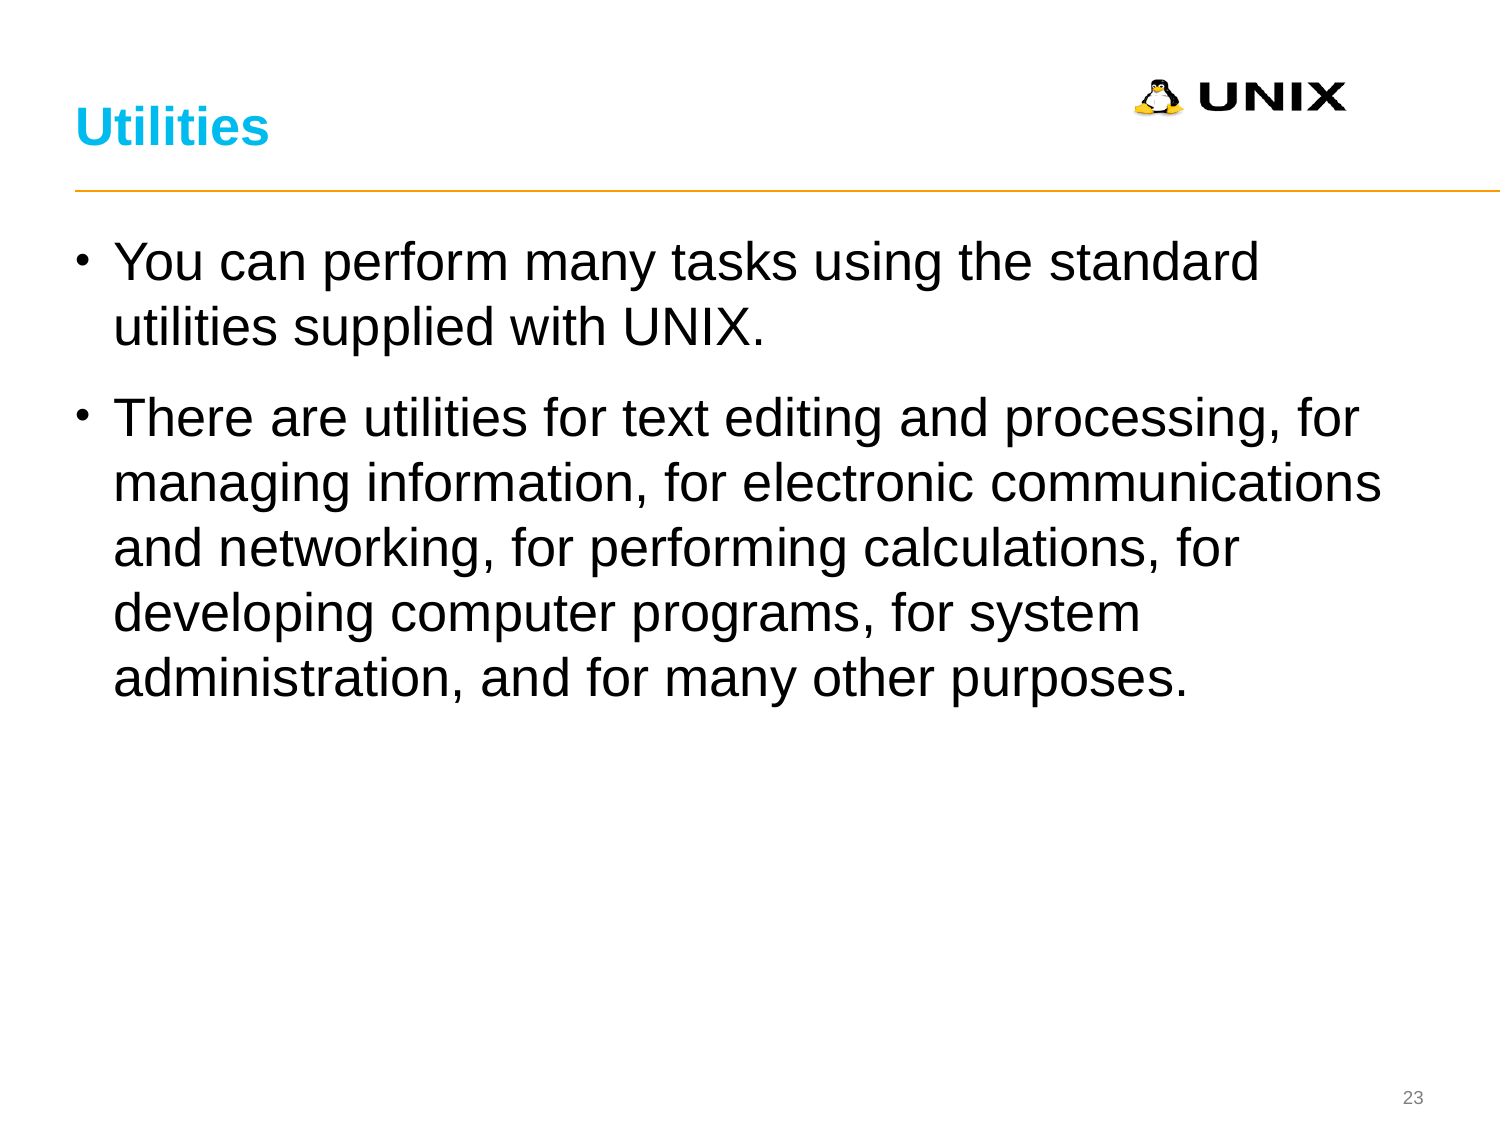

# Utilities
You can perform many tasks using the standard utilities supplied with UNIX.
There are utilities for text editing and processing, for managing information, for electronic communications and networking, for performing calculations, for developing computer programs, for system administration, and for many other purposes.